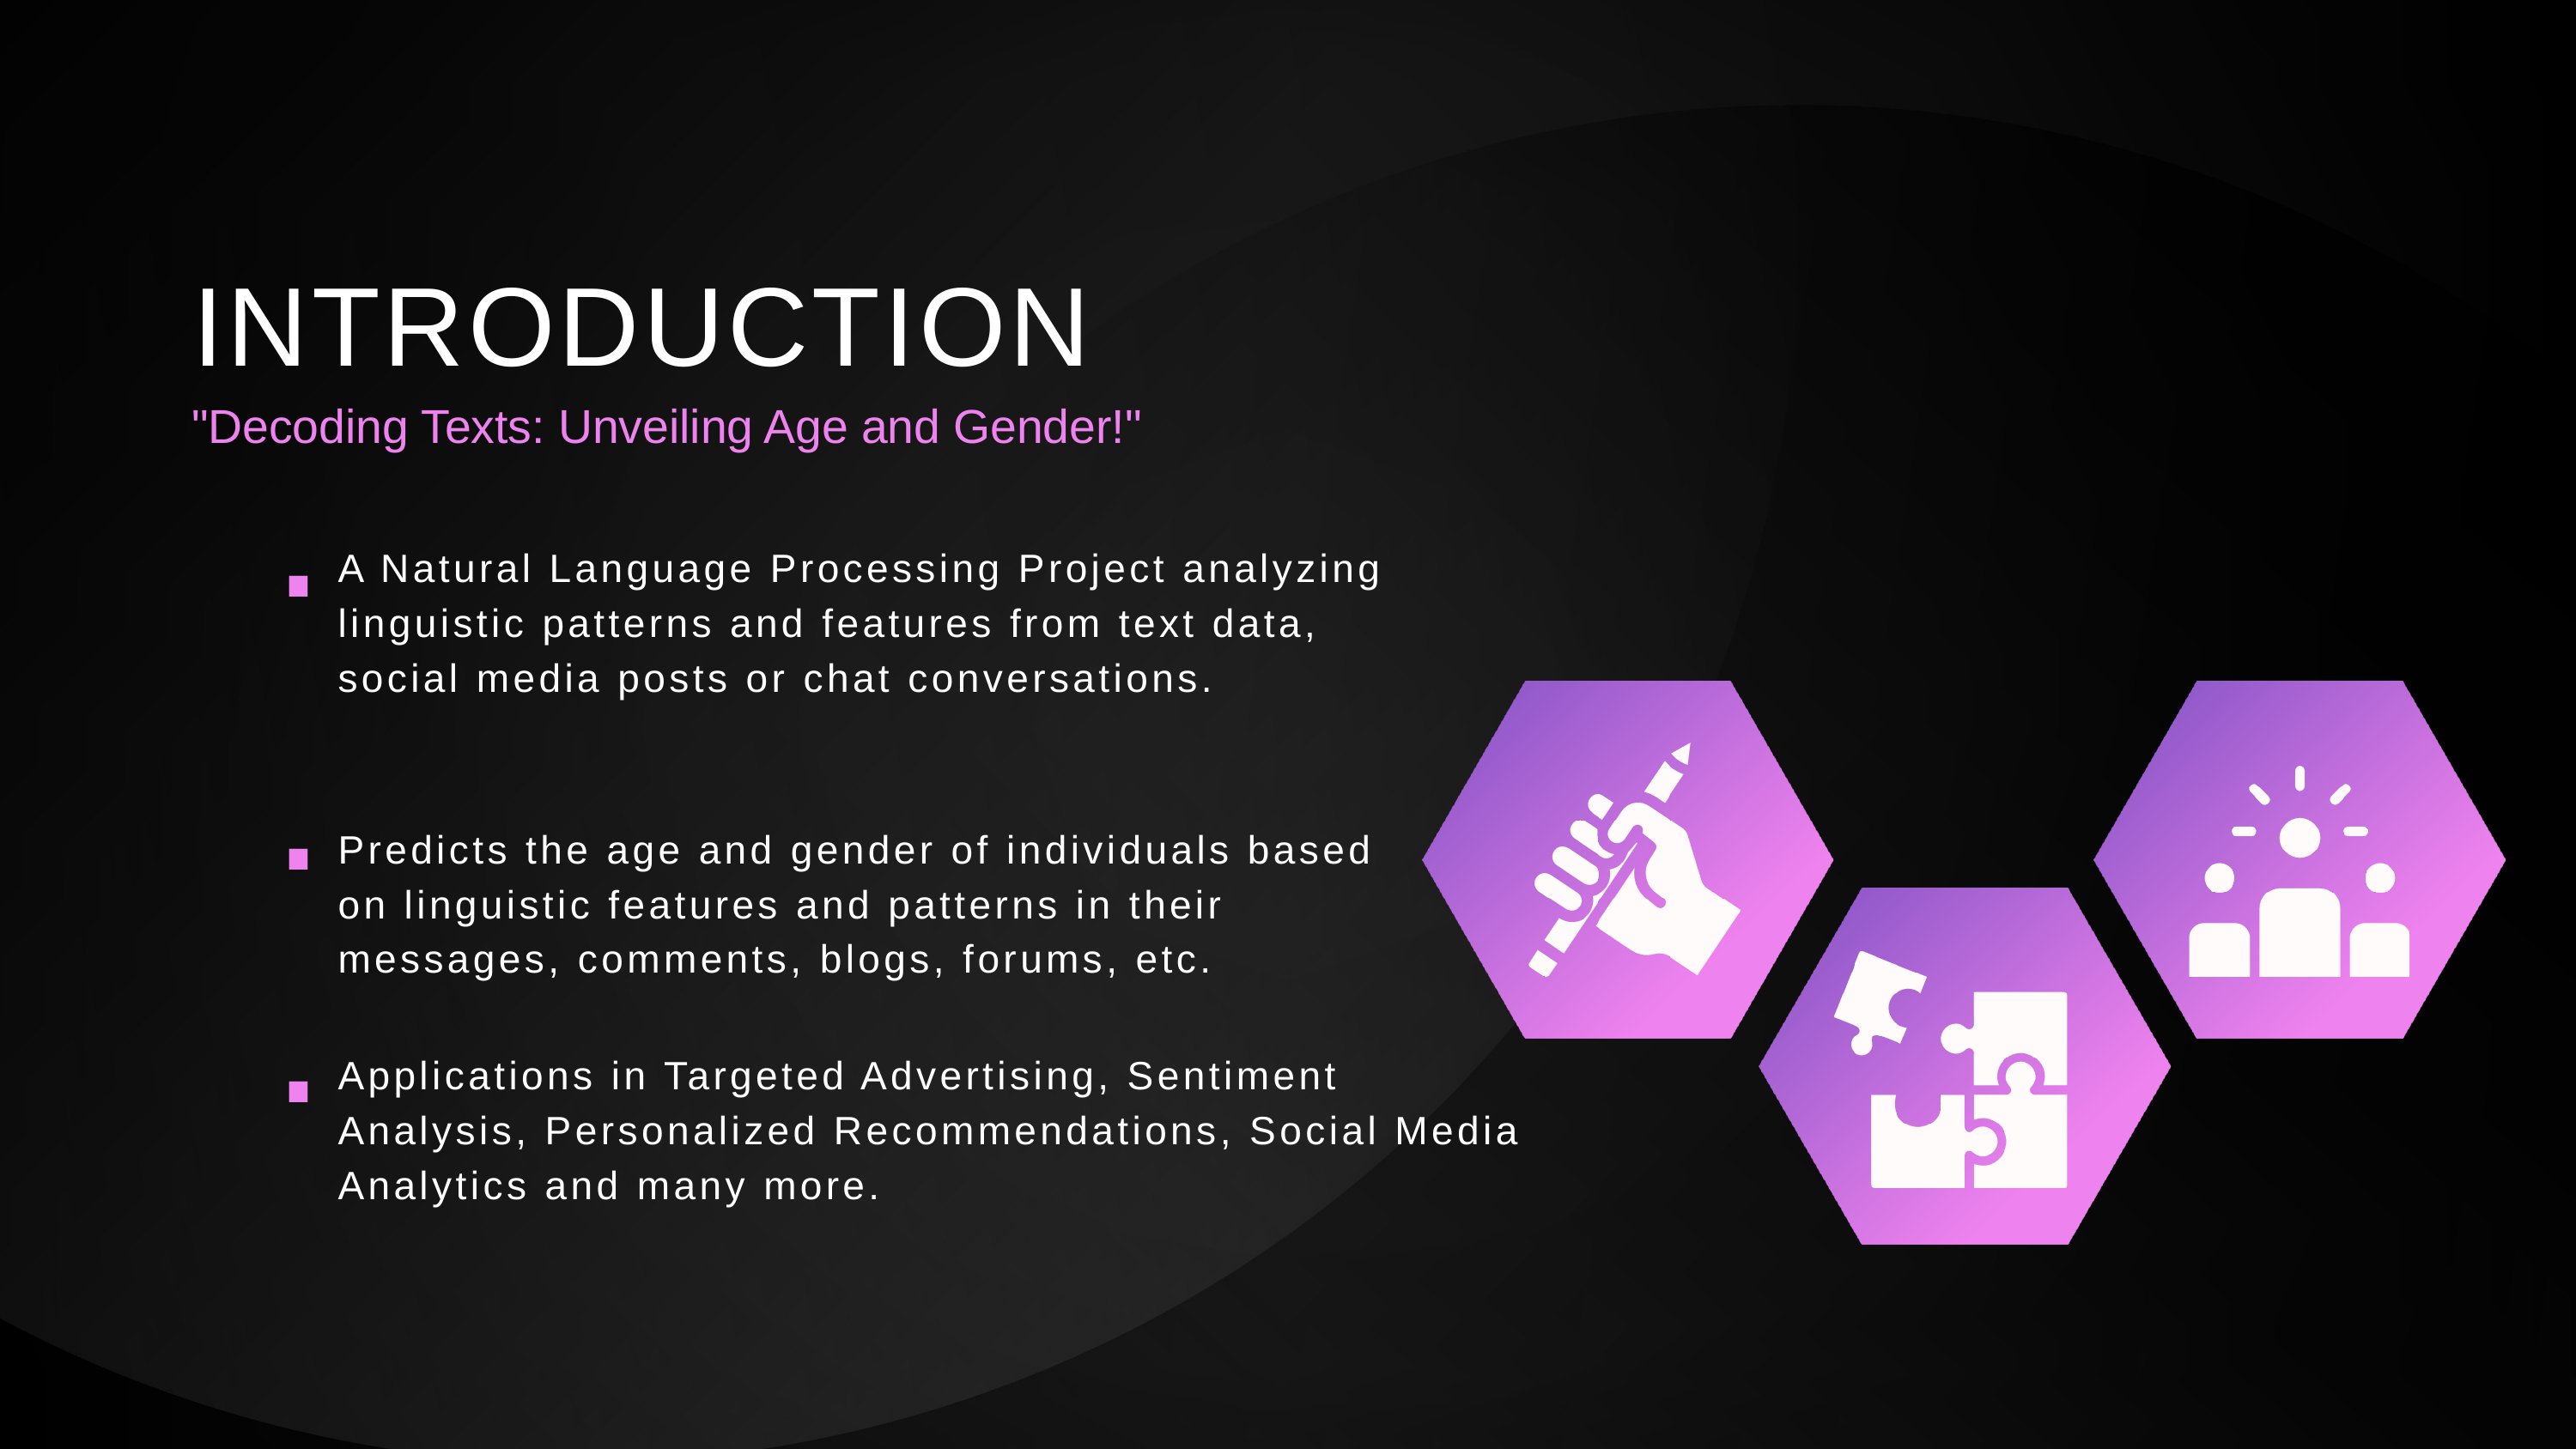

INTRODUCTION
.
"Decoding Texts: Unveiling Age and Gender!"
A Natural Language Processing Project analyzing  linguistic patterns and features from text data, social media posts or chat conversations.
.

Predicts the age and gender of individuals based on linguistic features and patterns in their messages, comments, blogs, forums, etc.
.

Applications in Targeted Advertising, Sentiment Analysis, Personalized Recommendations, Social Media Analytics and many more.